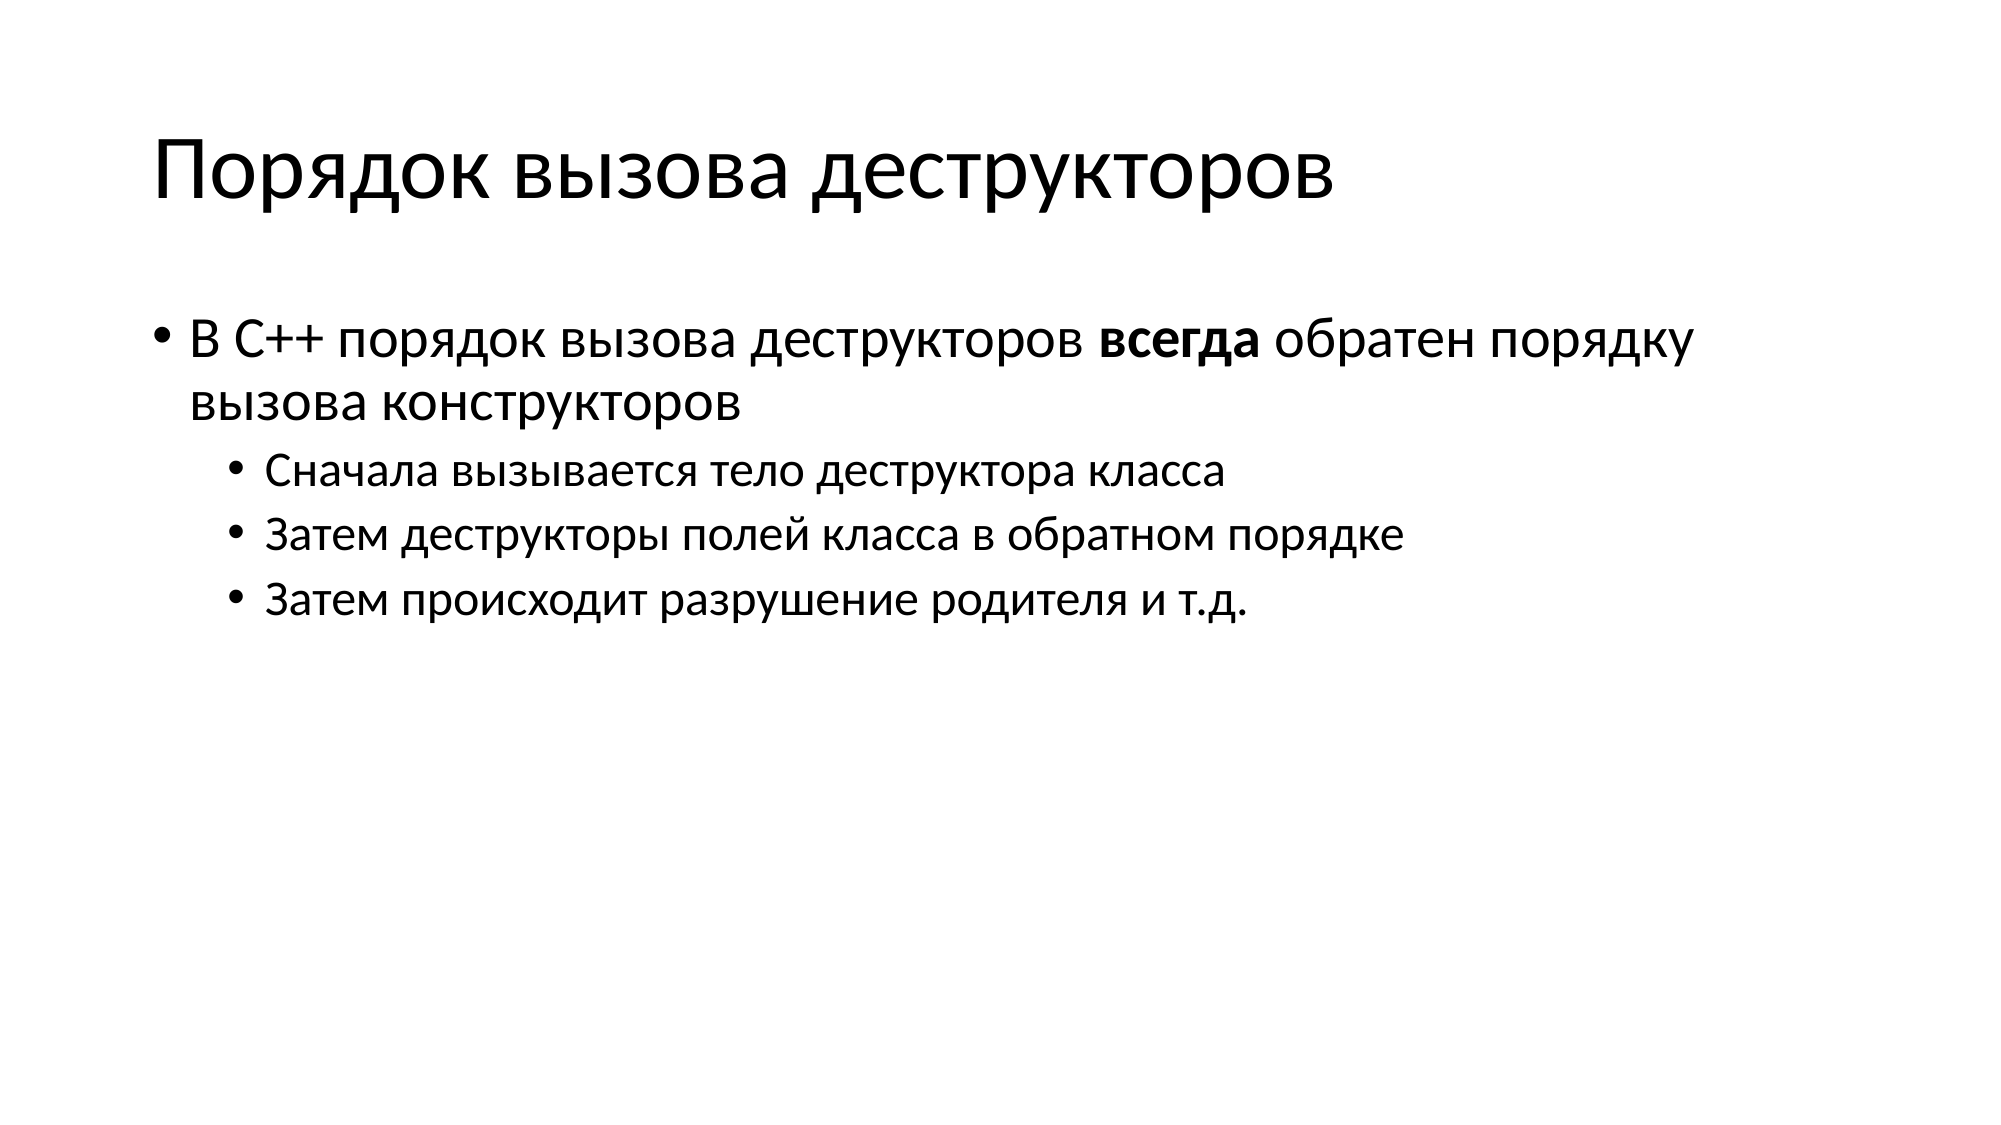

# Порядок вызова деструкторов
В C++ порядок вызова деструкторов всегда обратен порядку вызова конструкторов
Cначала вызывается тело деструктора класса
Затем деструкторы полей класса в обратном порядке
Затем происходит разрушение родителя и т.д.